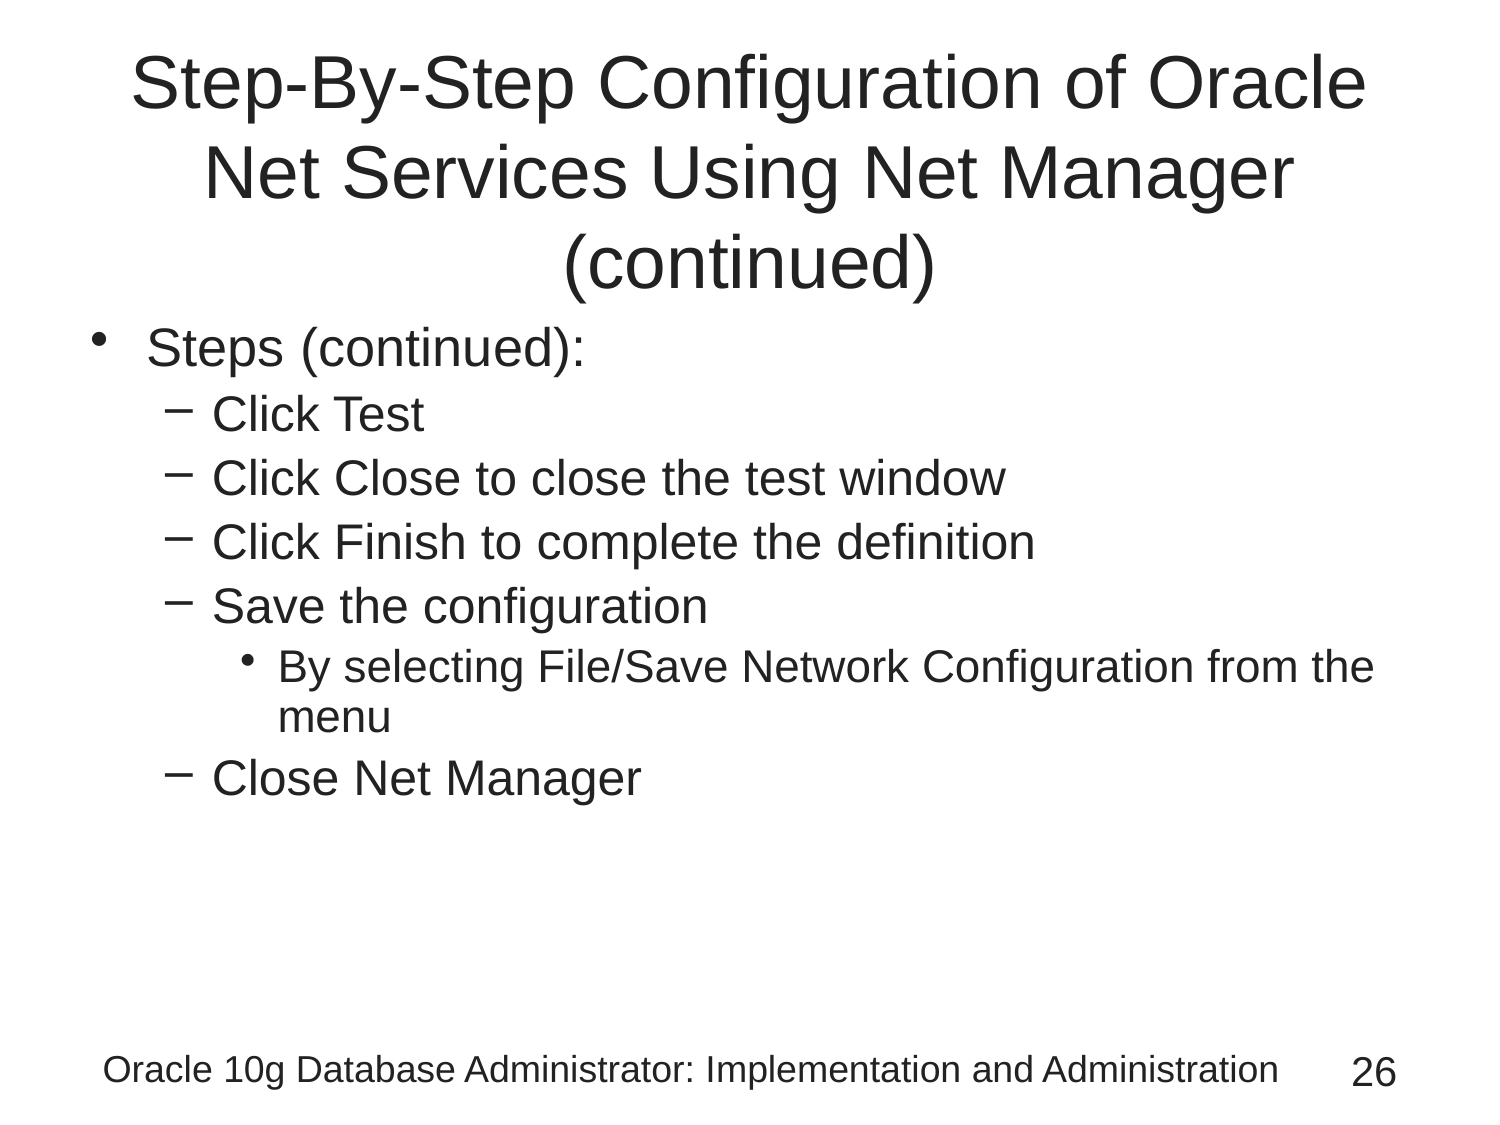

# Step-By-Step Configuration of Oracle Net Services Using Net Manager (continued)
Steps (continued):
Click Test
Click Close to close the test window
Click Finish to complete the definition
Save the configuration
By selecting File/Save Network Configuration from the menu
Close Net Manager
Oracle 10g Database Administrator: Implementation and Administration
26